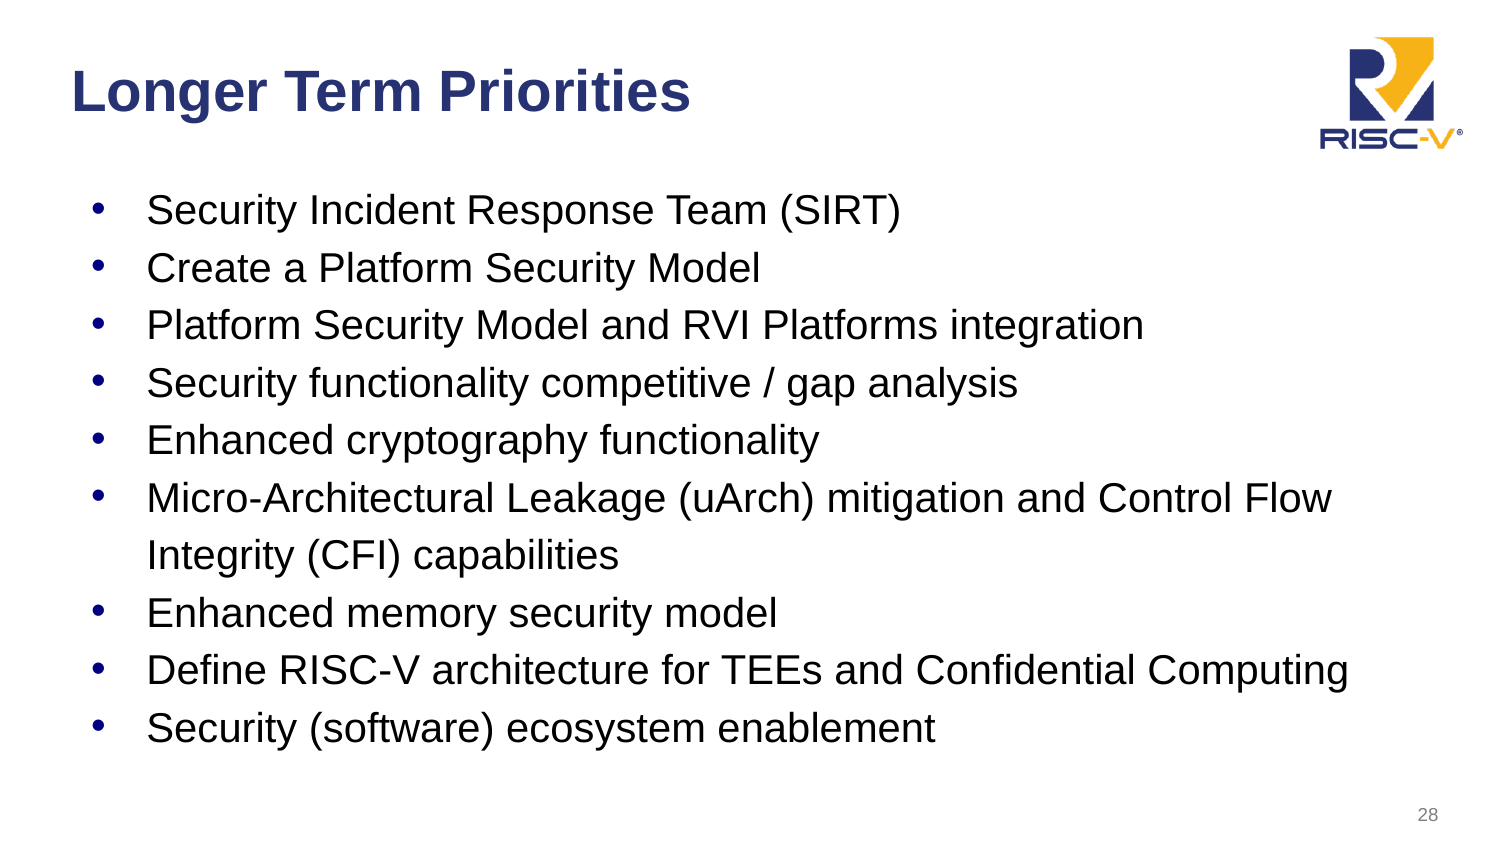

# Longer Term Priorities
Security Incident Response Team (SIRT)
Create a Platform Security Model
Platform Security Model and RVI Platforms integration
Security functionality competitive / gap analysis
Enhanced cryptography functionality
Micro-Architectural Leakage (uArch) mitigation and Control Flow Integrity (CFI) capabilities
Enhanced memory security model
Define RISC-V architecture for TEEs and Confidential Computing
Security (software) ecosystem enablement

28